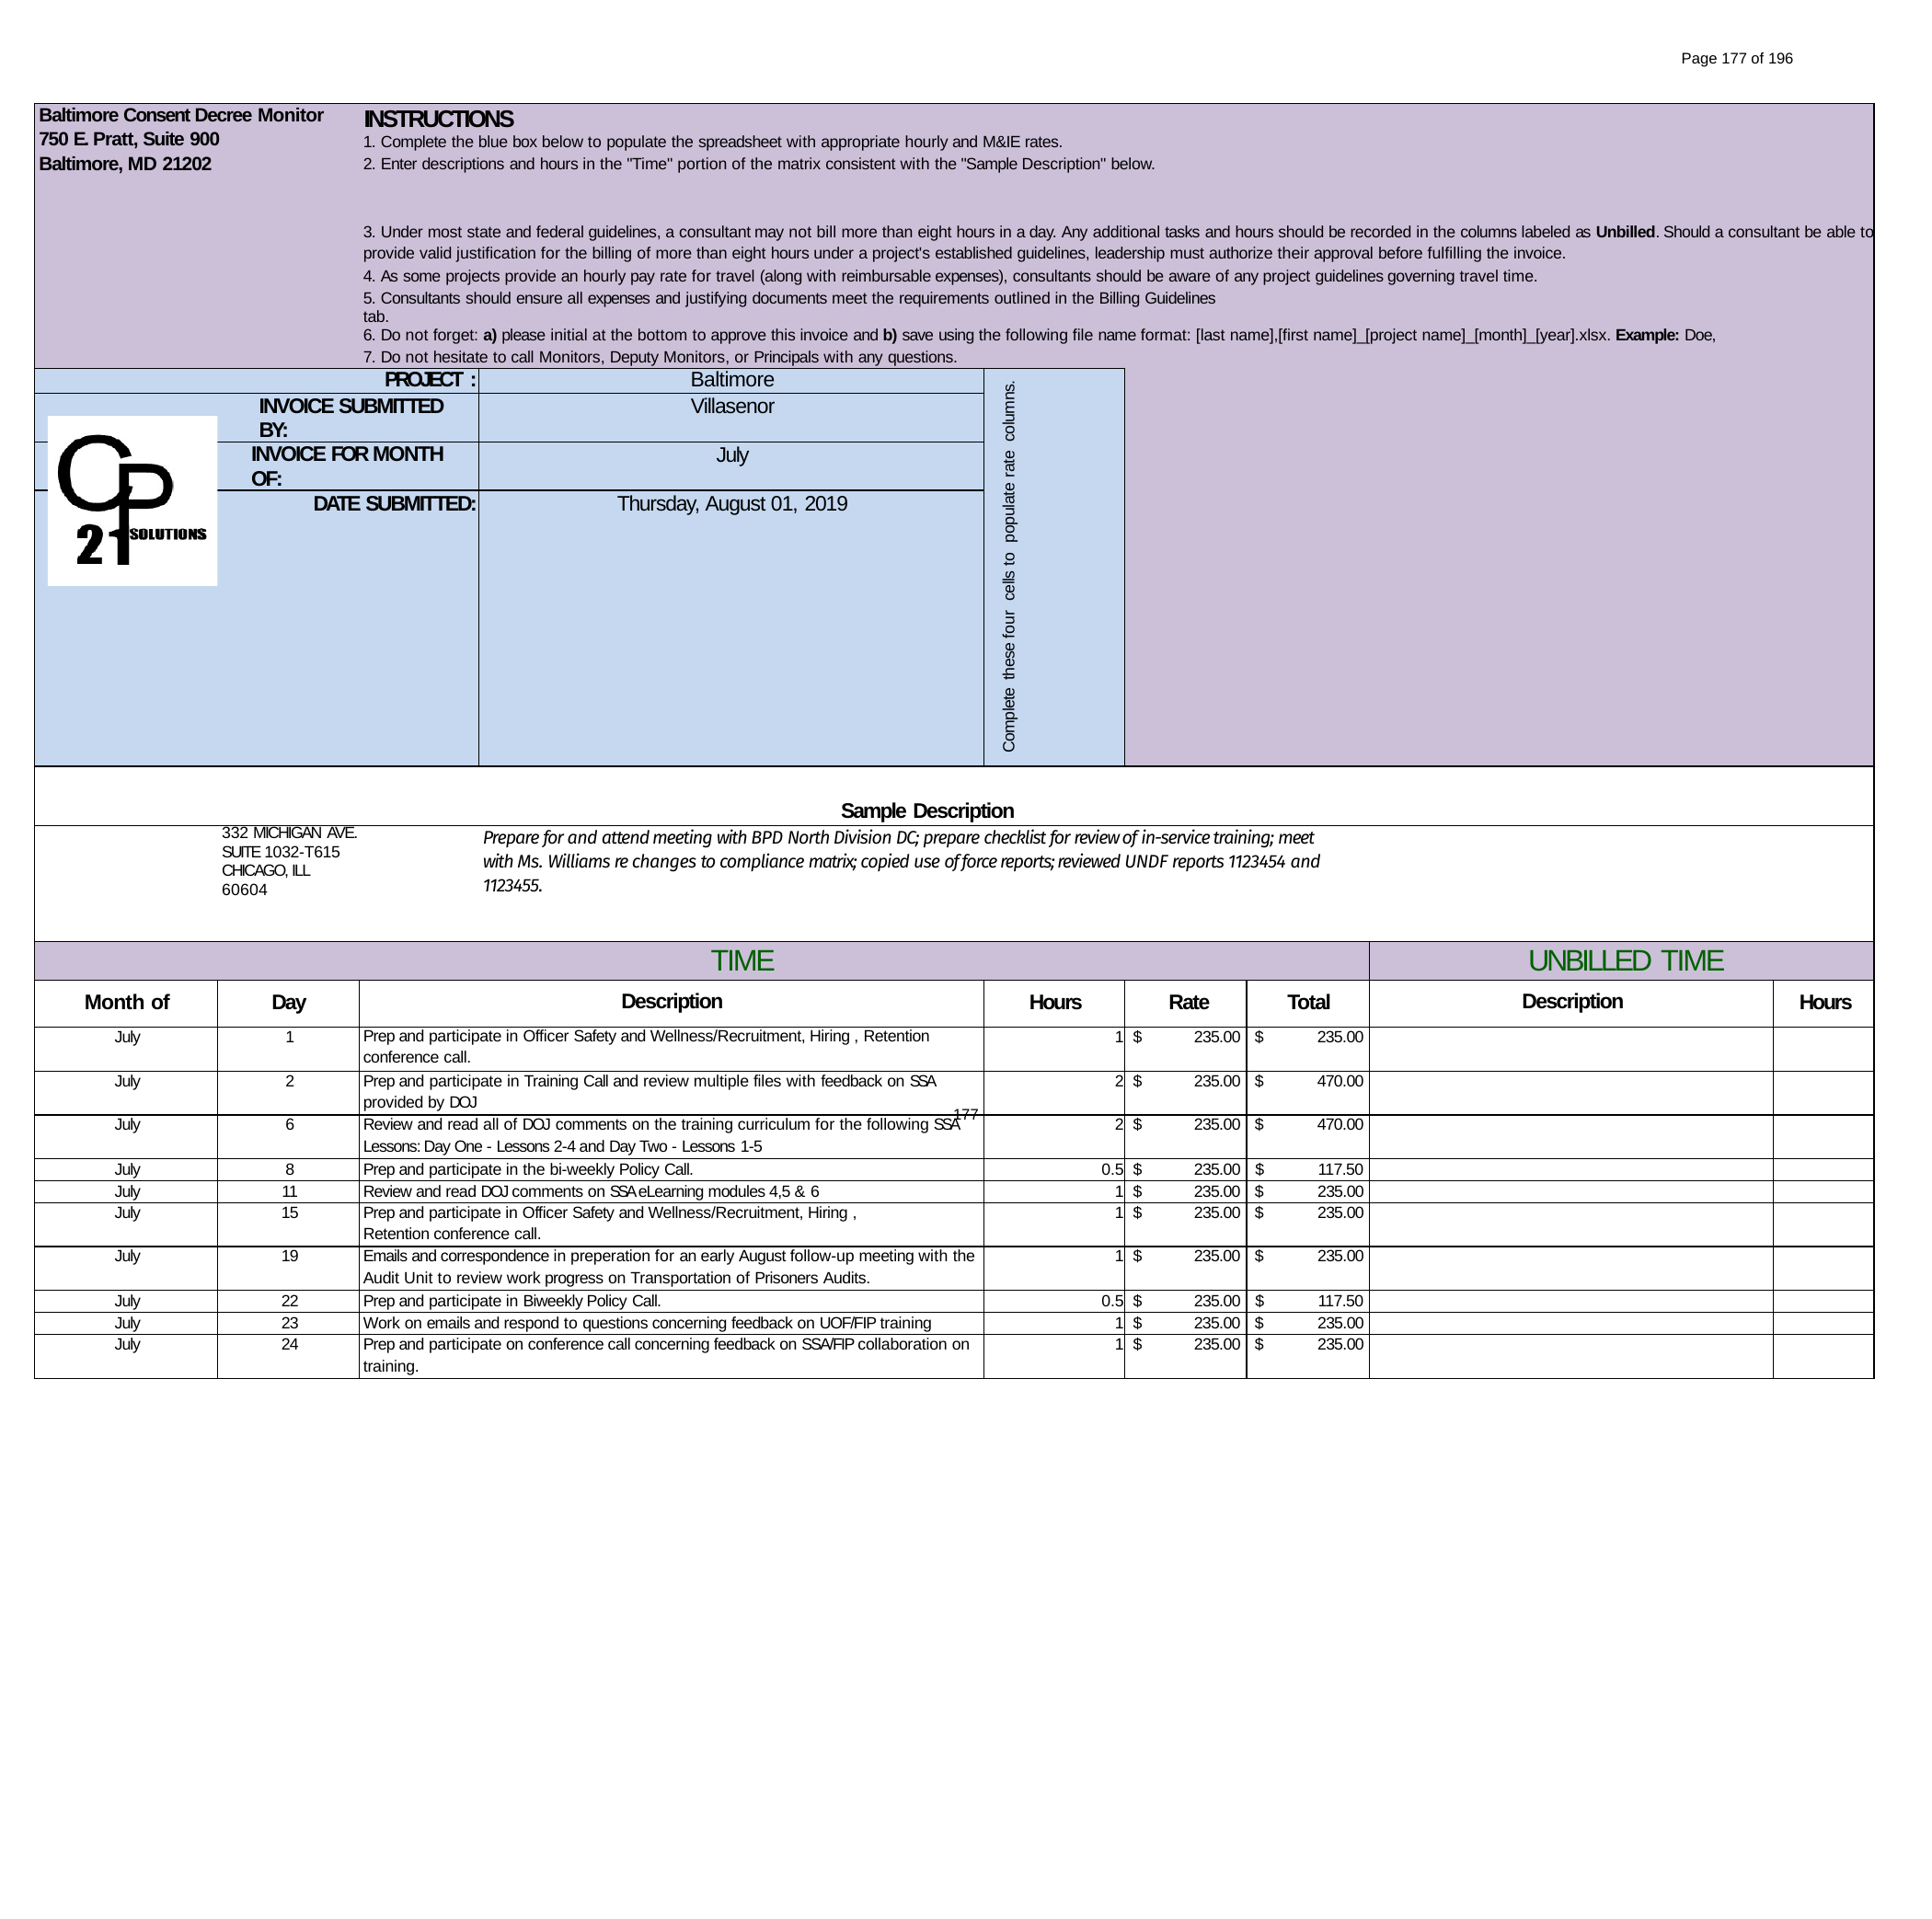

Page 177 of 196
| Baltimore Consent Decree Monitor 750 E. Pratt, Suite 900 Baltimore, MD 21202 |  | INSTRUCTIONS |  |  |  |  |  |  |
| --- | --- | --- | --- | --- | --- | --- | --- | --- |
|  |  | 1. Complete the blue box below to populate the spreadsheet with appropriate hourly and M&IE rates. |  |  |  |  |  |  |
|  |  | 2. Enter descriptions and hours in the "Time" portion of the matrix consistent with the "Sample Description" below. |  |  |  |  |  |  |
|  |  | 3. Under most state and federal guidelines, a consultant may not bill more than eight hours in a day. Any additional tasks and hours should be recorded in the columns labeled as Unbilled. Should a consultant be able to provide valid justification for the billing of more than eight hours under a project's established guidelines, leadership must authorize their approval before fulfilling the invoice. |  |  |  |  |  |  |
|  |  | 4. As some projects provide an hourly pay rate for travel (along with reimbursable expenses), consultants should be aware of any project guidelines governing travel time. |  |  |  |  |  |  |
|  |  | 5. Consultants should ensure all expenses and justifying documents meet the requirements outlined in the Billing Guidelines tab. |  |  |  |  |  |  |
|  |  | 6. Do not forget: a) please initial at the bottom to approve this invoice and b) save using the following file name format: [last name],[first name]\_[project name]\_[month]\_[year].xlsx. Example: Doe, |  |  |  |  |  |  |
|  |  | 7. Do not hesitate to call Monitors, Deputy Monitors, or Principals with any questions. |  |  |  |  |  |  |
| PROJECT : |  |  | Baltimore | Complete these four cells to populate rate columns. |  |  |  |  |
| INVOICE SUBMITTED BY: |  |  | Villasenor |  |  |  |  |  |
| INVOICE FOR MONTH OF: |  |  | July |  |  |  |  |  |
| DATE SUBMITTED: |  |  | Thursday, August 01, 2019 |  |  |  |  |  |
|  |  |  | Sample Description |  |  |  |  |  |
|  | 332 MICHIGAN AVE. SUITE 1032-T615 CHICAGO, ILL 60604 |  | Prepare for and attend meeting with BPD North Division DC; prepare checklist for review of in-service training; meet with Ms. Williams re changes to compliance matrix; copied use of force reports; reviewed UNDF reports 1123454 and 1123455. |  |  |  |  |  |
| TIME |  |  |  |  |  |  | UNBILLED TIME |  |
| Month of | Day | Description |  | Hours | Rate | Total | Description | Hours |
| July | 1 | Prep and participate in Officer Safety and Wellness/Recruitment, Hiring , Retention conference call. |  | 1 | $ 235.00 | $ 235.00 |  |  |
| July | 2 | Prep and participate in Training Call and review multiple files with feedback on SSA provided by DOJ |  | 2 | $ 235.00 | $ 470.00 |  |  |
| July | 6 | Review and read all of DOJ comments on the training curriculum for the following SSA Lessons: Day One - Lessons 2-4 and Day Two - Lessons 1-5 |  | 2 | $ 235.00 | $ 470.00 |  |  |
| July | 8 | Prep and participate in the bi-weekly Policy Call. |  | 0.5 | $ 235.00 | $ 117.50 |  |  |
| July | 11 | Review and read DOJ comments on SSA eLearning modules 4,5 & 6 |  | 1 | $ 235.00 | $ 235.00 |  |  |
| July | 15 | Prep and participate in Officer Safety and Wellness/Recruitment, Hiring , Retention conference call. |  | 1 | $ 235.00 | $ 235.00 |  |  |
| July | 19 | Emails and correspondence in preperation for an early August follow-up meeting with the Audit Unit to review work progress on Transportation of Prisoners Audits. |  | 1 | $ 235.00 | $ 235.00 |  |  |
| July | 22 | Prep and participate in Biweekly Policy Call. |  | 0.5 | $ 235.00 | $ 117.50 |  |  |
| July | 23 | Work on emails and respond to questions concerning feedback on UOF/FIP training |  | 1 | $ 235.00 | $ 235.00 |  |  |
| July | 24 | Prep and participate on conference call concerning feedback on SSA/FIP collaboration on training. |  | 1 | $ 235.00 | $ 235.00 |  |  |

177